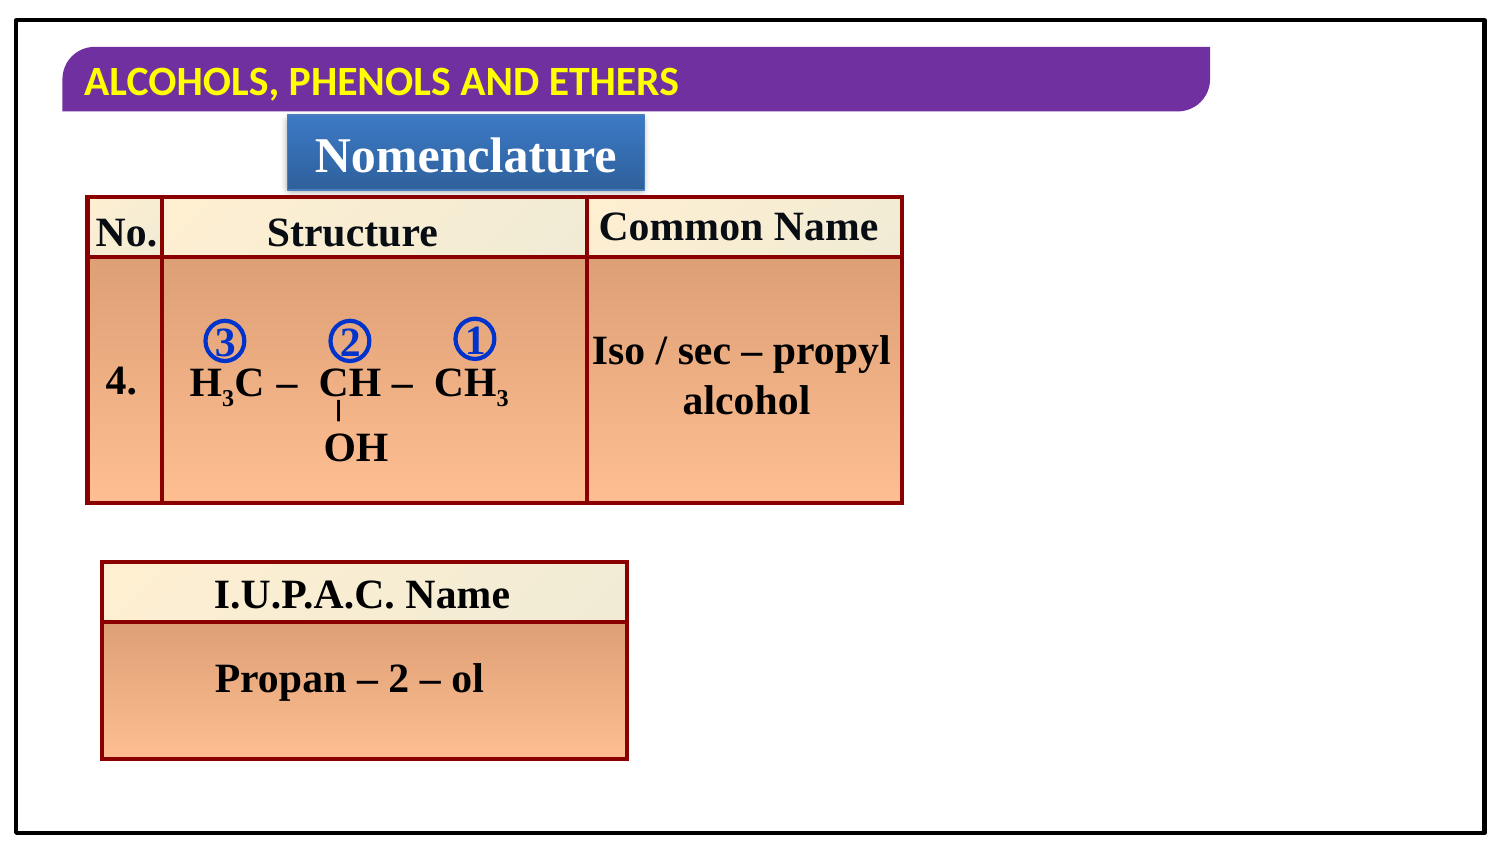

Nomenclature
Common Name
|  |  |  |
| --- | --- | --- |
|  |  |  |
No.
Structure
1

3

2

Iso / sec – propyl
alcohol
4.
H3C  –  CH –  CH3
–
OH
I.U.P.A.C. Name
|  |
| --- |
|  |
Propan – 2 – ol